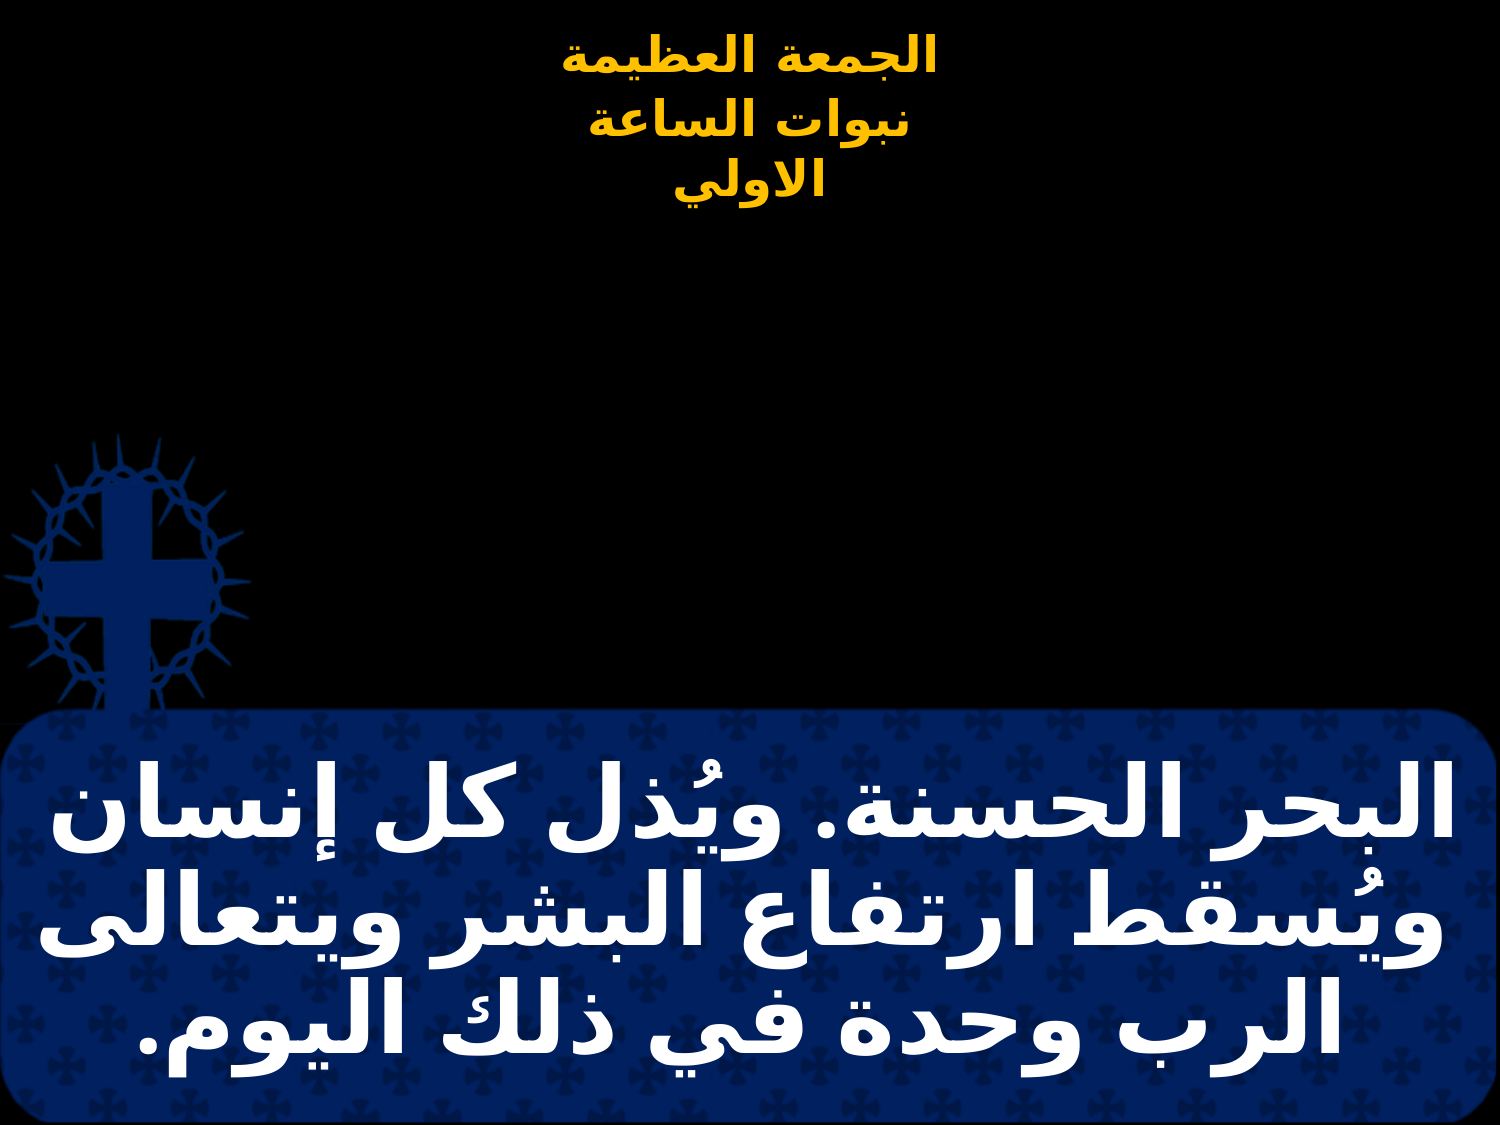

# البحر الحسنة. ويُذل كل إنسان  ويُسقط ارتفاع البشر ويتعالى الرب وحدة في ذلك اليوم.